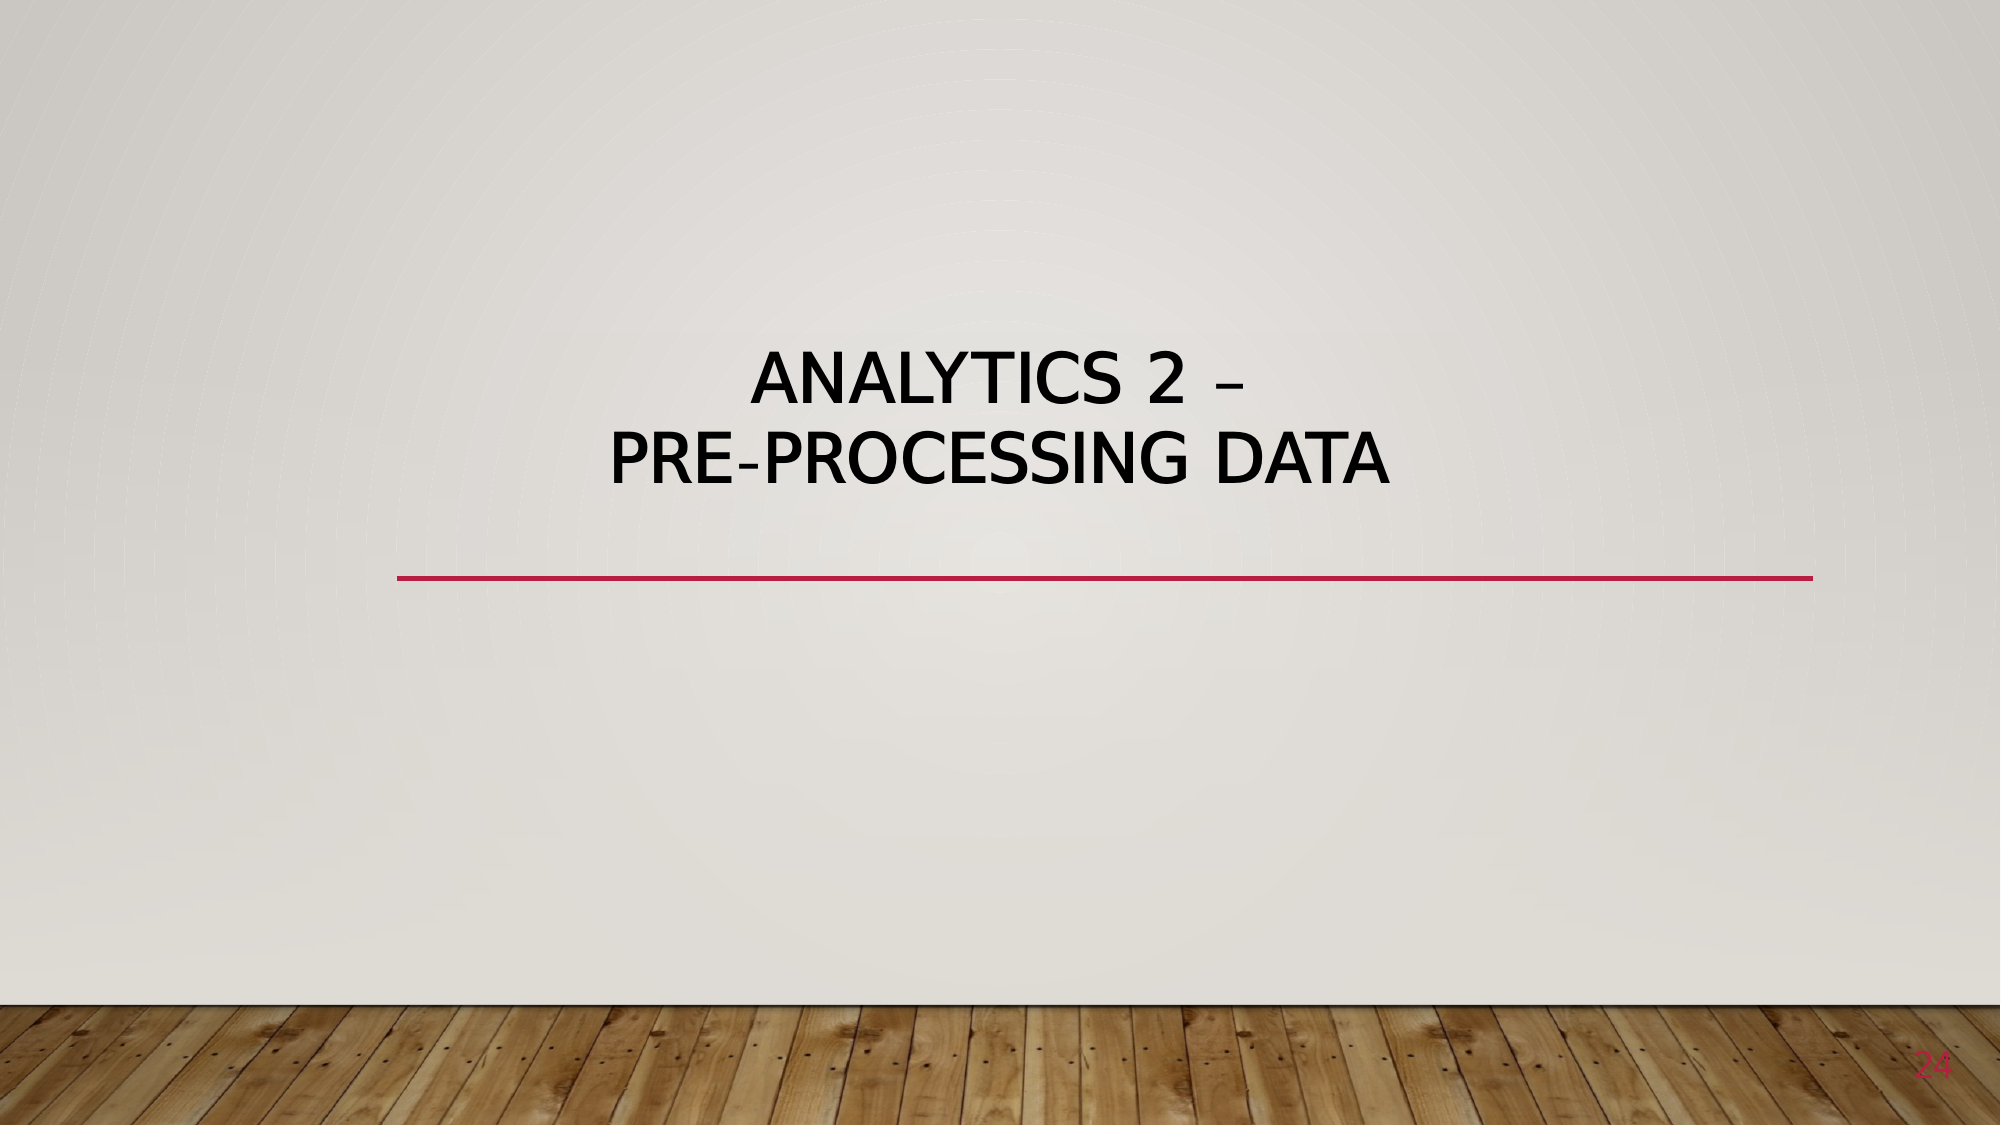

# Analytics 2 – Pre-processing data

24